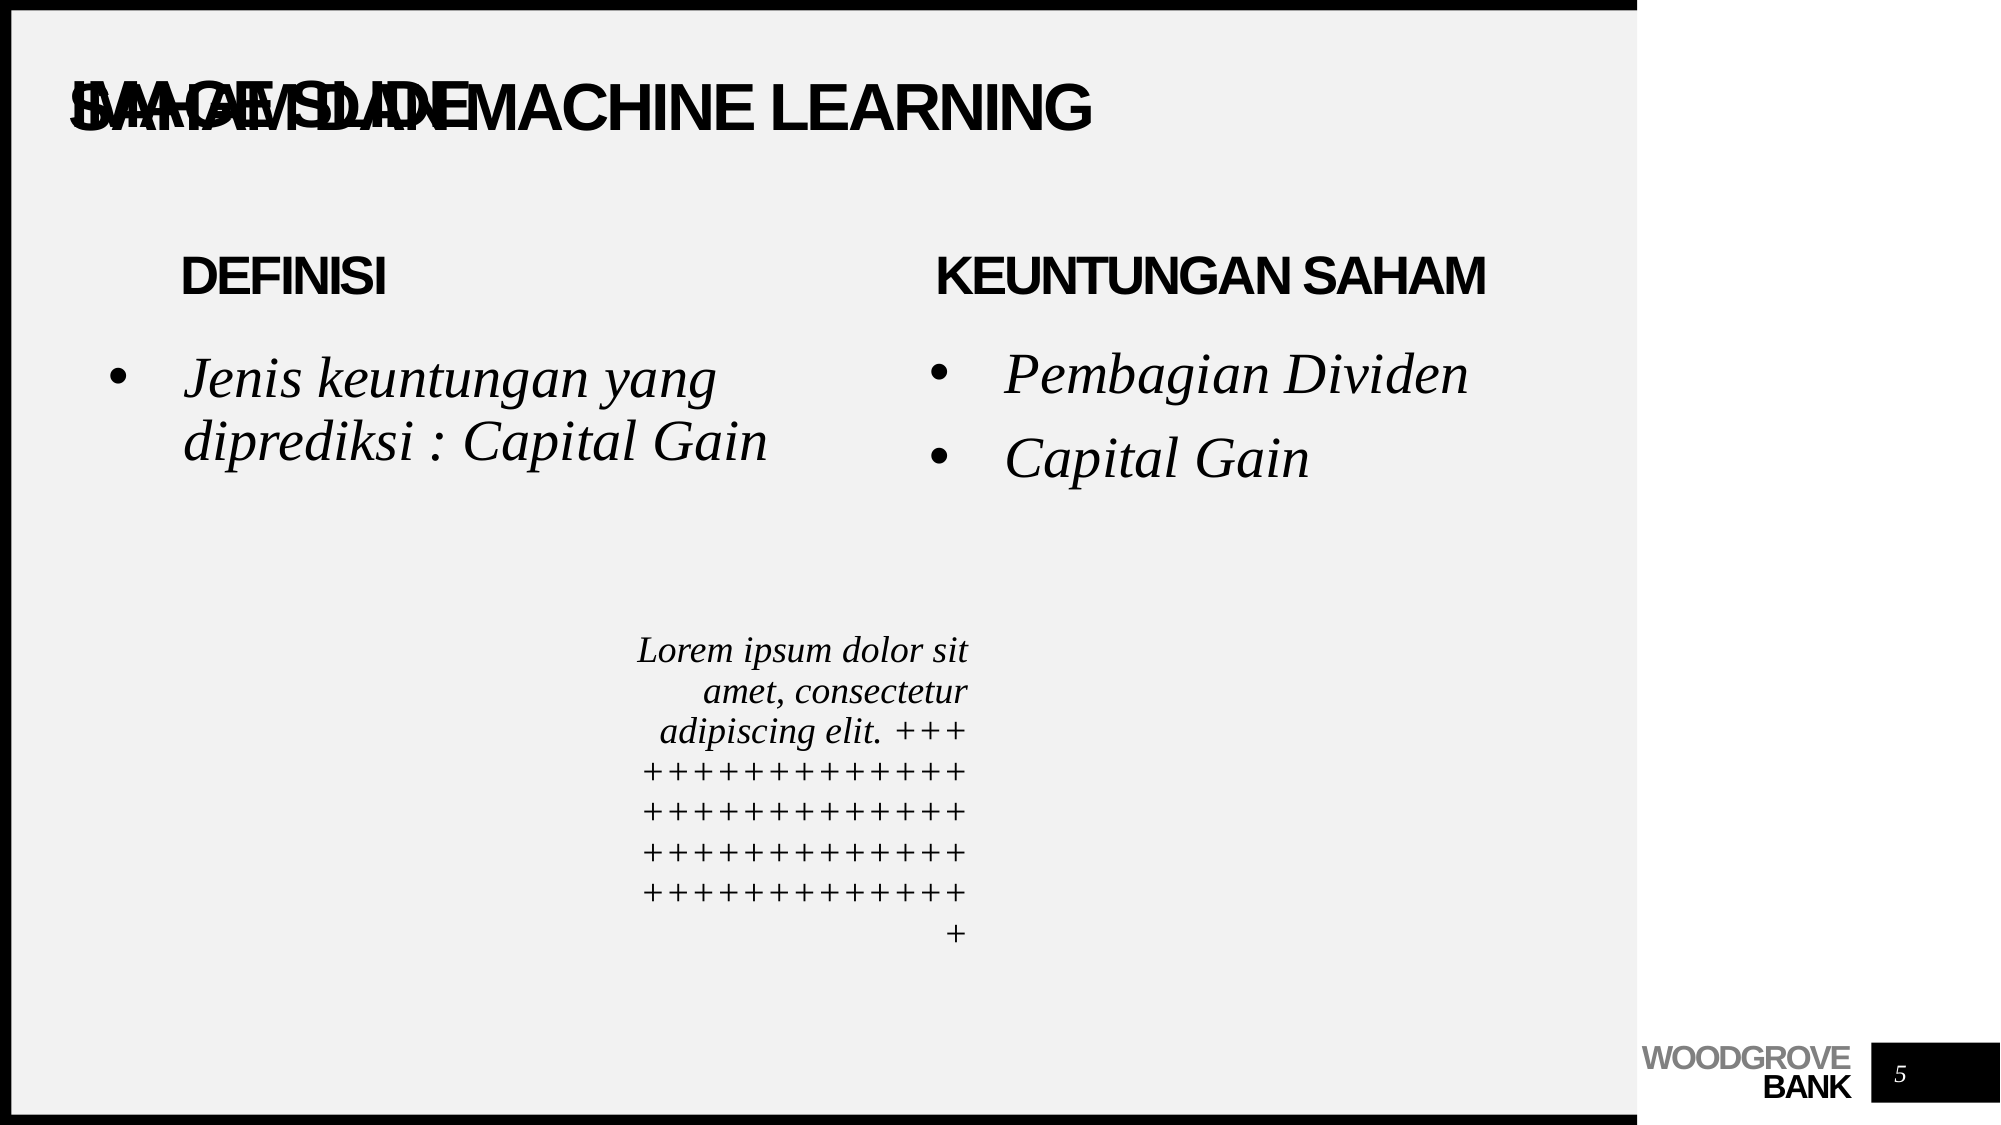

Pembagian Dividen
Capital Gain
# Image SLide
Saham dan Machine learning
Definisi
Keuntungan saham
Jenis keuntungan yang diprediksi : Capital Gain
Lorem ipsum dolor sit amet, consectetur adipiscing elit. ++++++++++++++++++++++++++++++++++++++++++++++++++++++++

5